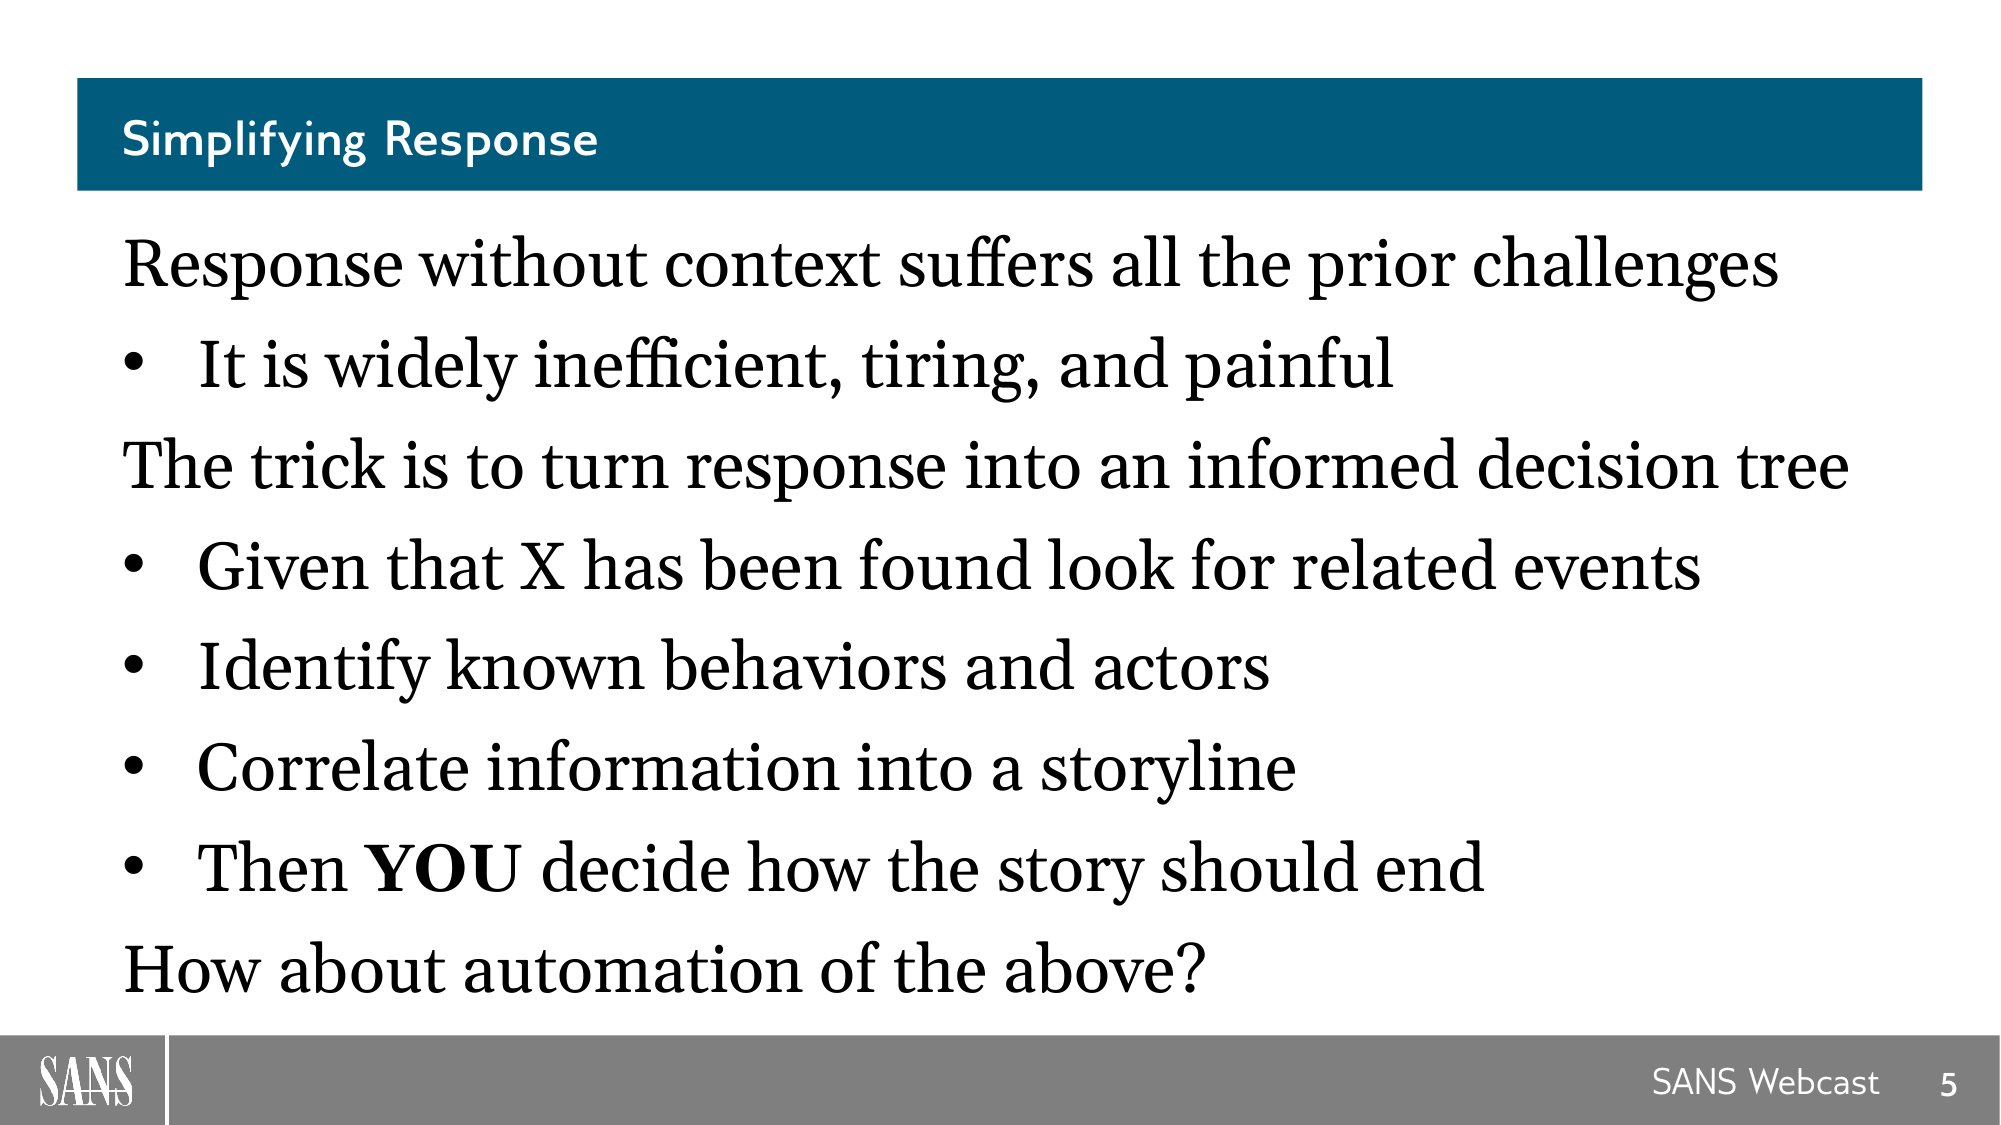

# Simplifying Response
Response without context suffers all the prior challenges
It is widely inefficient, tiring, and painful
The trick is to turn response into an informed decision tree
Given that X has been found look for related events
Identify known behaviors and actors
Correlate information into a storyline
Then YOU decide how the story should end
How about automation of the above?